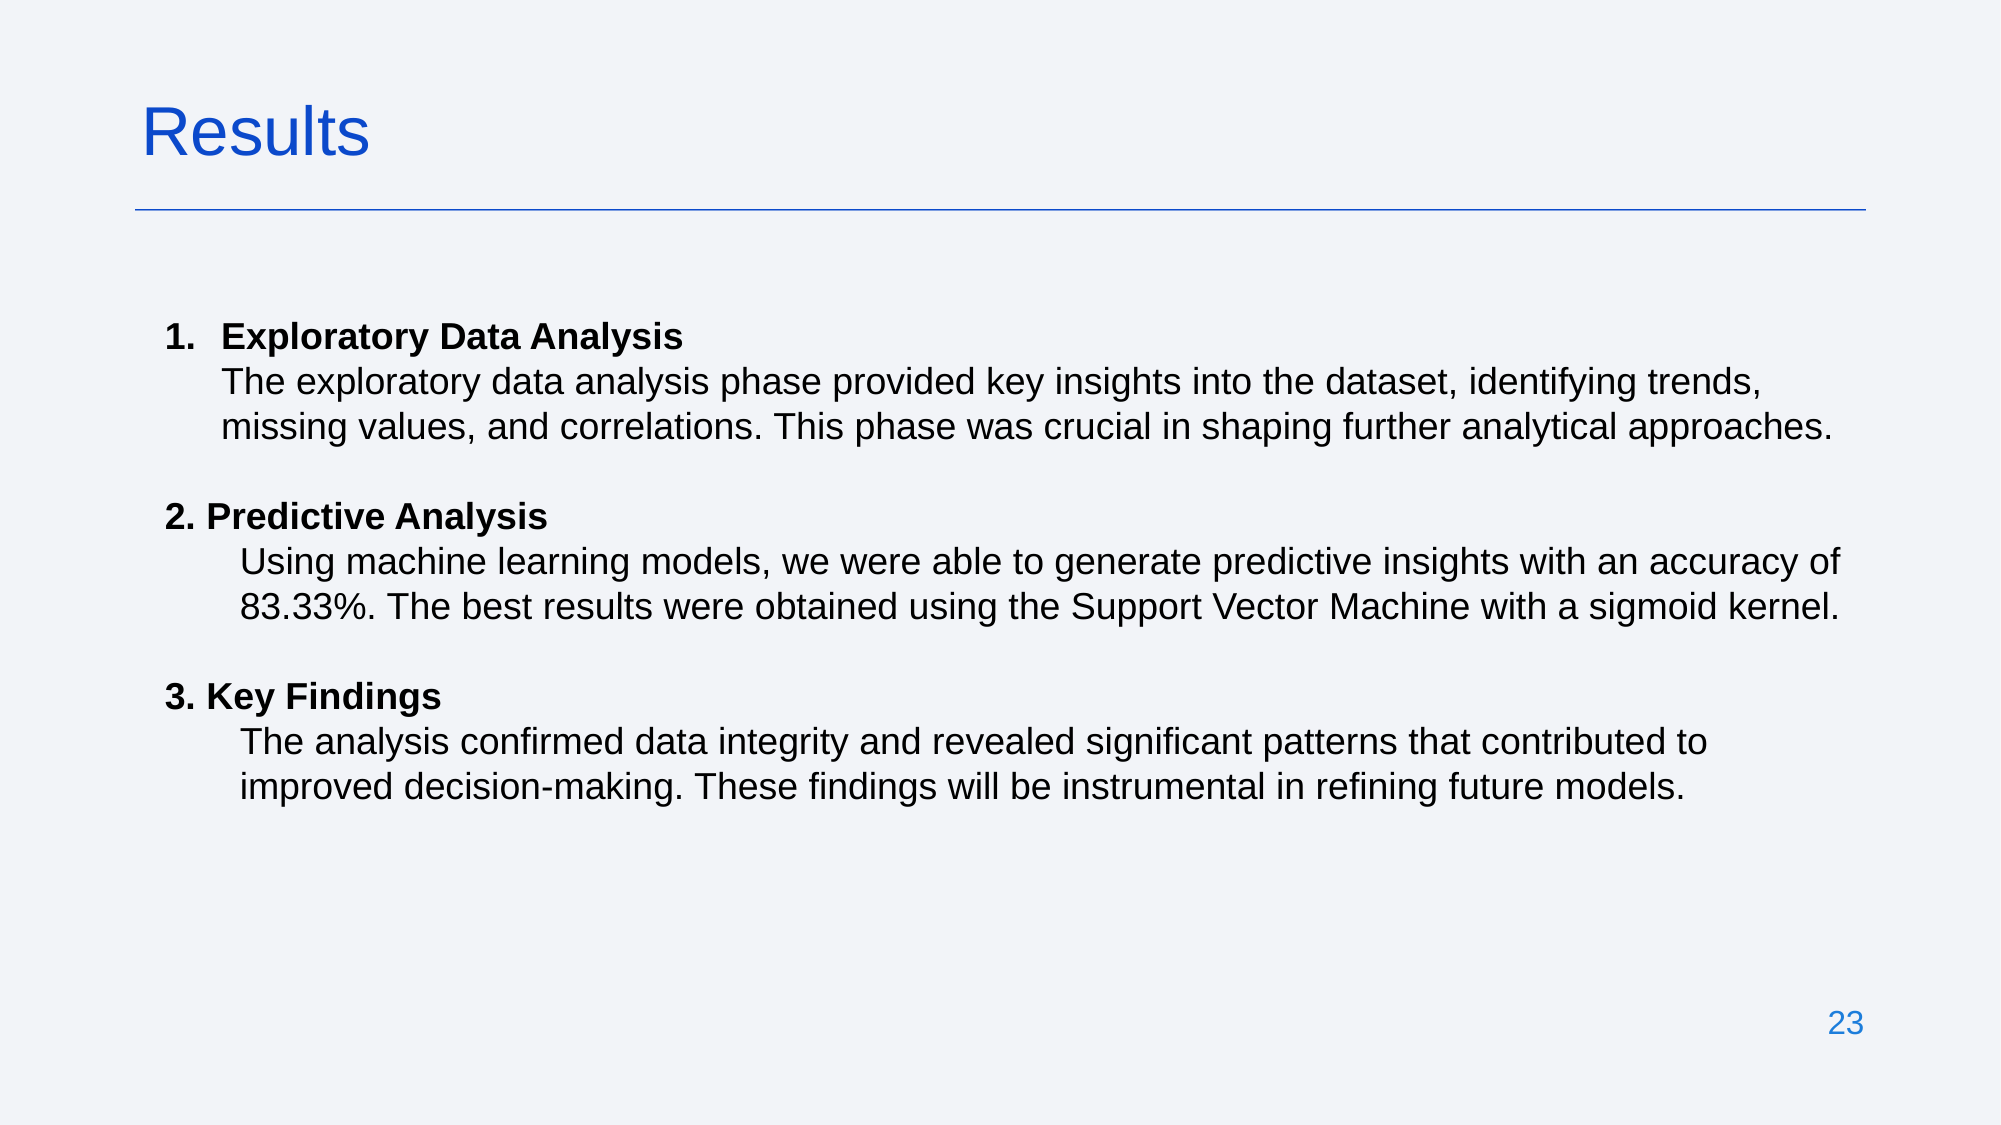

Results
Exploratory Data Analysis
The exploratory data analysis phase provided key insights into the dataset, identifying trends, missing values, and correlations. This phase was crucial in shaping further analytical approaches.

2. Predictive Analysis
Using machine learning models, we were able to generate predictive insights with an accuracy of 83.33%. The best results were obtained using the Support Vector Machine with a sigmoid kernel.

3. Key Findings
The analysis confirmed data integrity and revealed significant patterns that contributed to improved decision-making. These findings will be instrumental in refining future models.
23